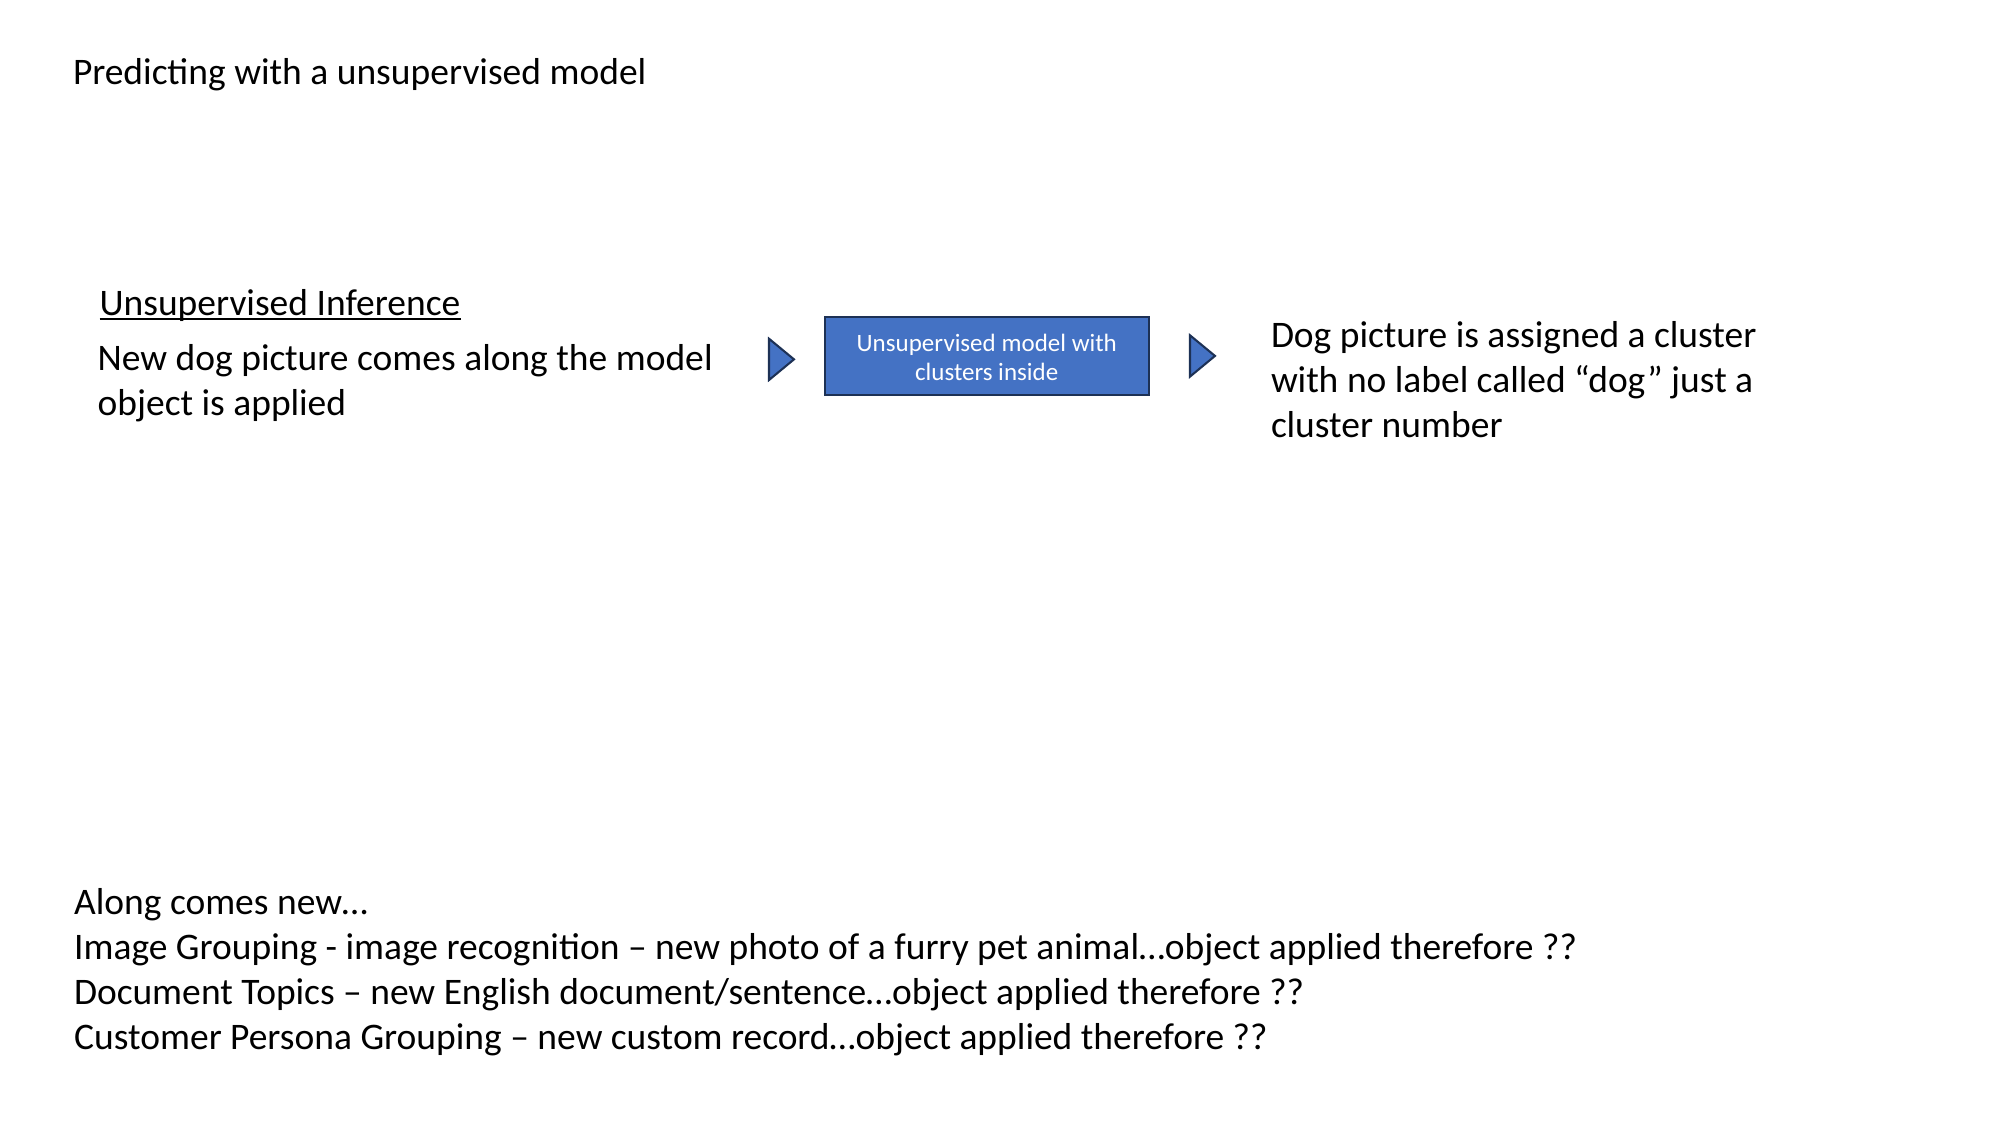

Predicting with a unsupervised model
Unsupervised Inference
Dog picture is assigned a cluster with no label called “dog” just a cluster number
Unsupervised model with clusters inside
New dog picture comes along the model object is applied

Along comes new…
Image Grouping - image recognition – new photo of a furry pet animal…object applied therefore ??
Document Topics – new English document/sentence…object applied therefore ??
Customer Persona Grouping – new custom record…object applied therefore ??